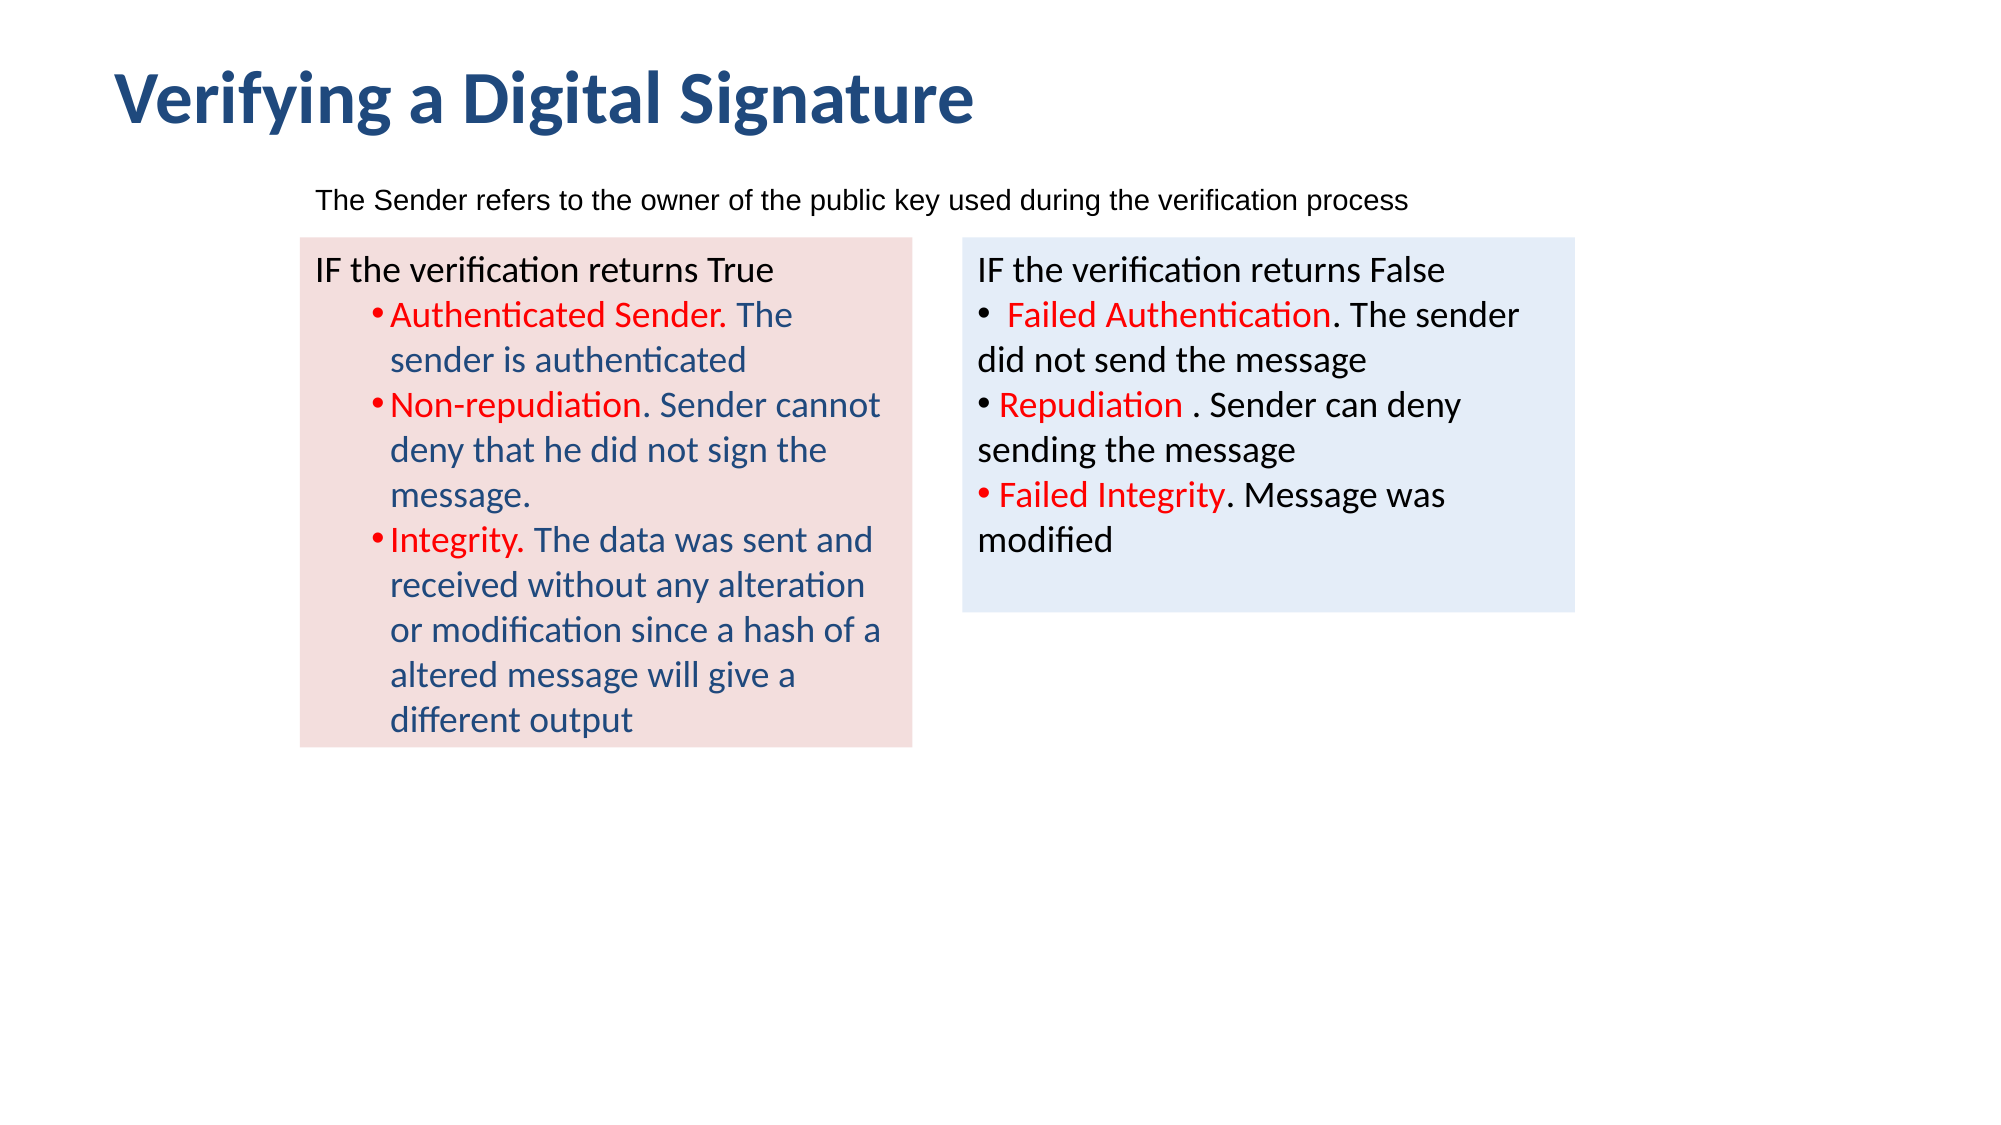

# Verifying a Digital Signature
The Sender refers to the owner of the public key used during the verification process
IF the verification returns True
Authenticated Sender. The sender is authenticated
Non-repudiation. Sender cannot deny that he did not sign the message.
Integrity. The data was sent and received without any alteration or modification since a hash of a altered message will give a different output
IF the verification returns False
  Failed Authentication. The sender did not send the message
 Repudiation . Sender can deny sending the message
 Failed Integrity. Message was  modified